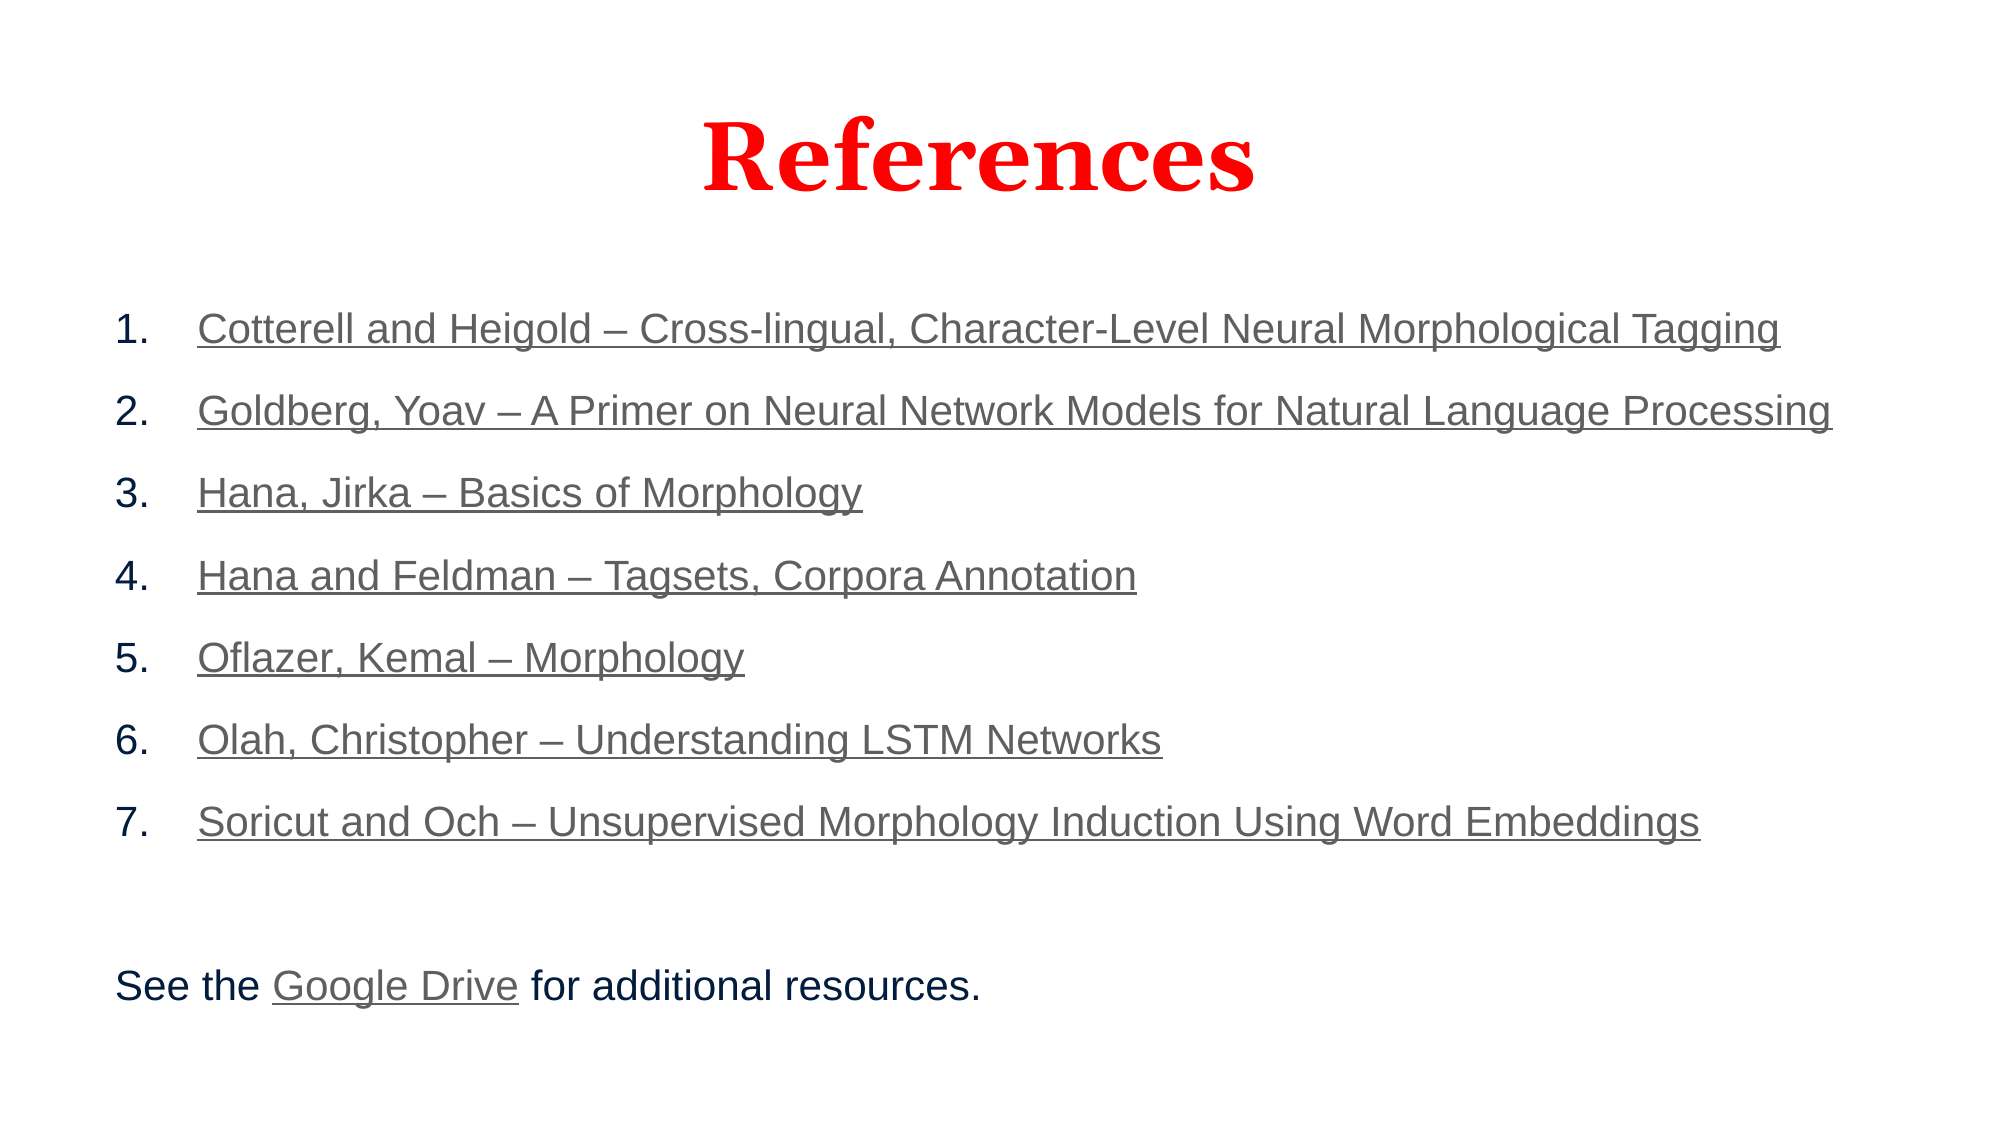

# References
Cotterell and Heigold – Cross-lingual, Character-Level Neural Morphological Tagging
Goldberg, Yoav – A Primer on Neural Network Models for Natural Language Processing
Hana, Jirka – Basics of Morphology
Hana and Feldman – Tagsets, Corpora Annotation
Oflazer, Kemal – Morphology
Olah, Christopher – Understanding LSTM Networks
Soricut and Och – Unsupervised Morphology Induction Using Word Embeddings

See the Google Drive for additional resources.